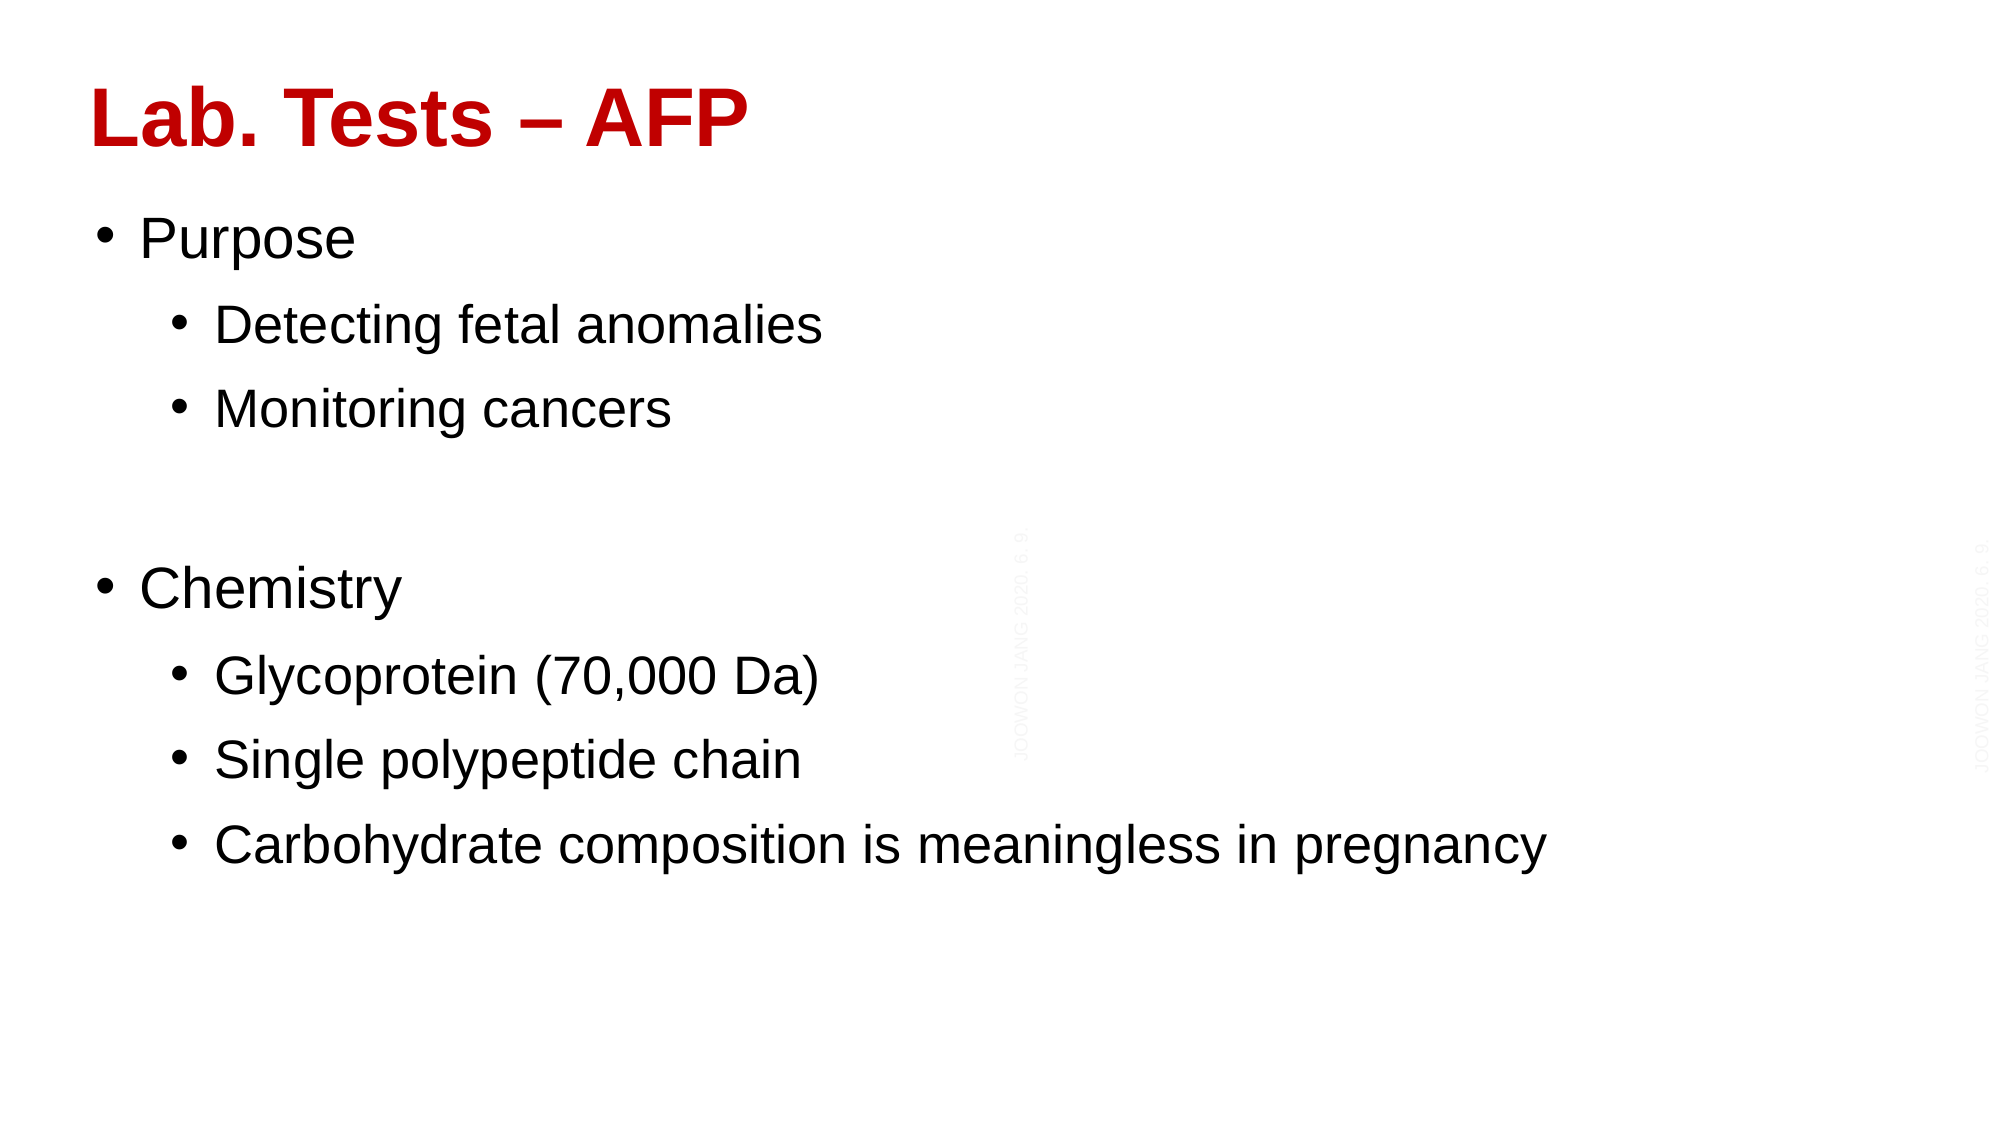

Lab. Tests – AFP
Purpose
Detecting fetal anomalies
Monitoring cancers

Chemistry
Glycoprotein (70,000 Da)
Single polypeptide chain
Carbohydrate composition is meaningless in pregnancy